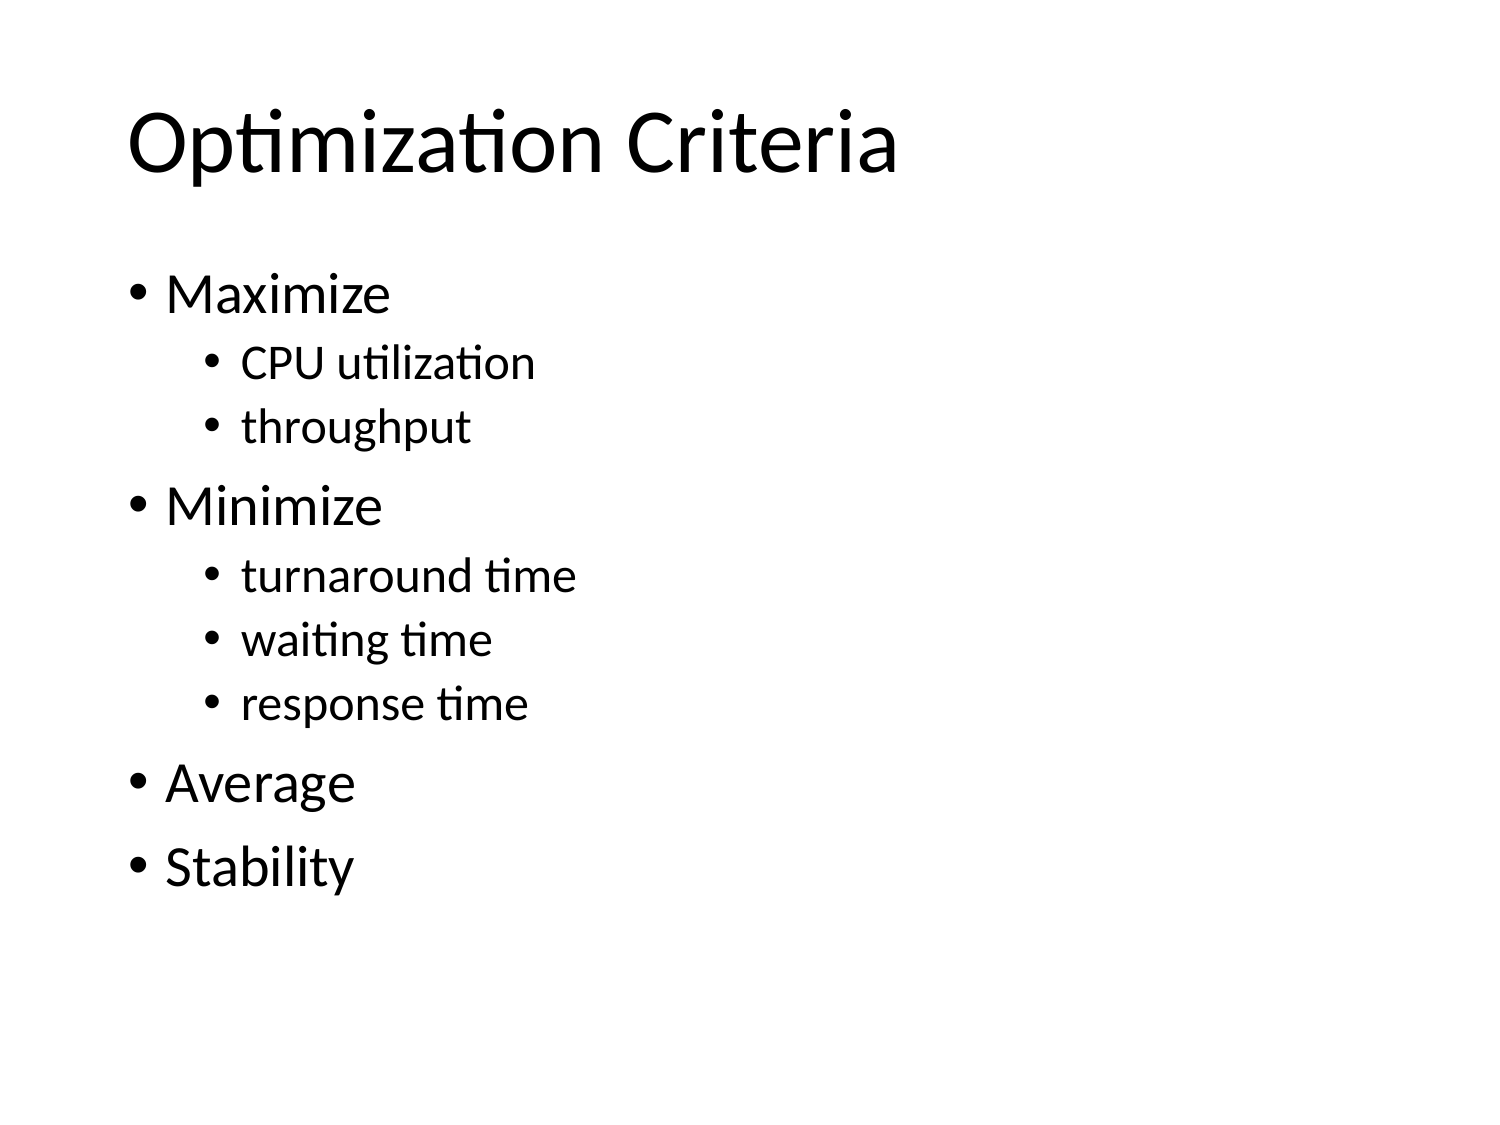

# Optimization Criteria
Maximize
CPU utilization
throughput
Minimize
turnaround time
waiting time
response time
Average
Stability